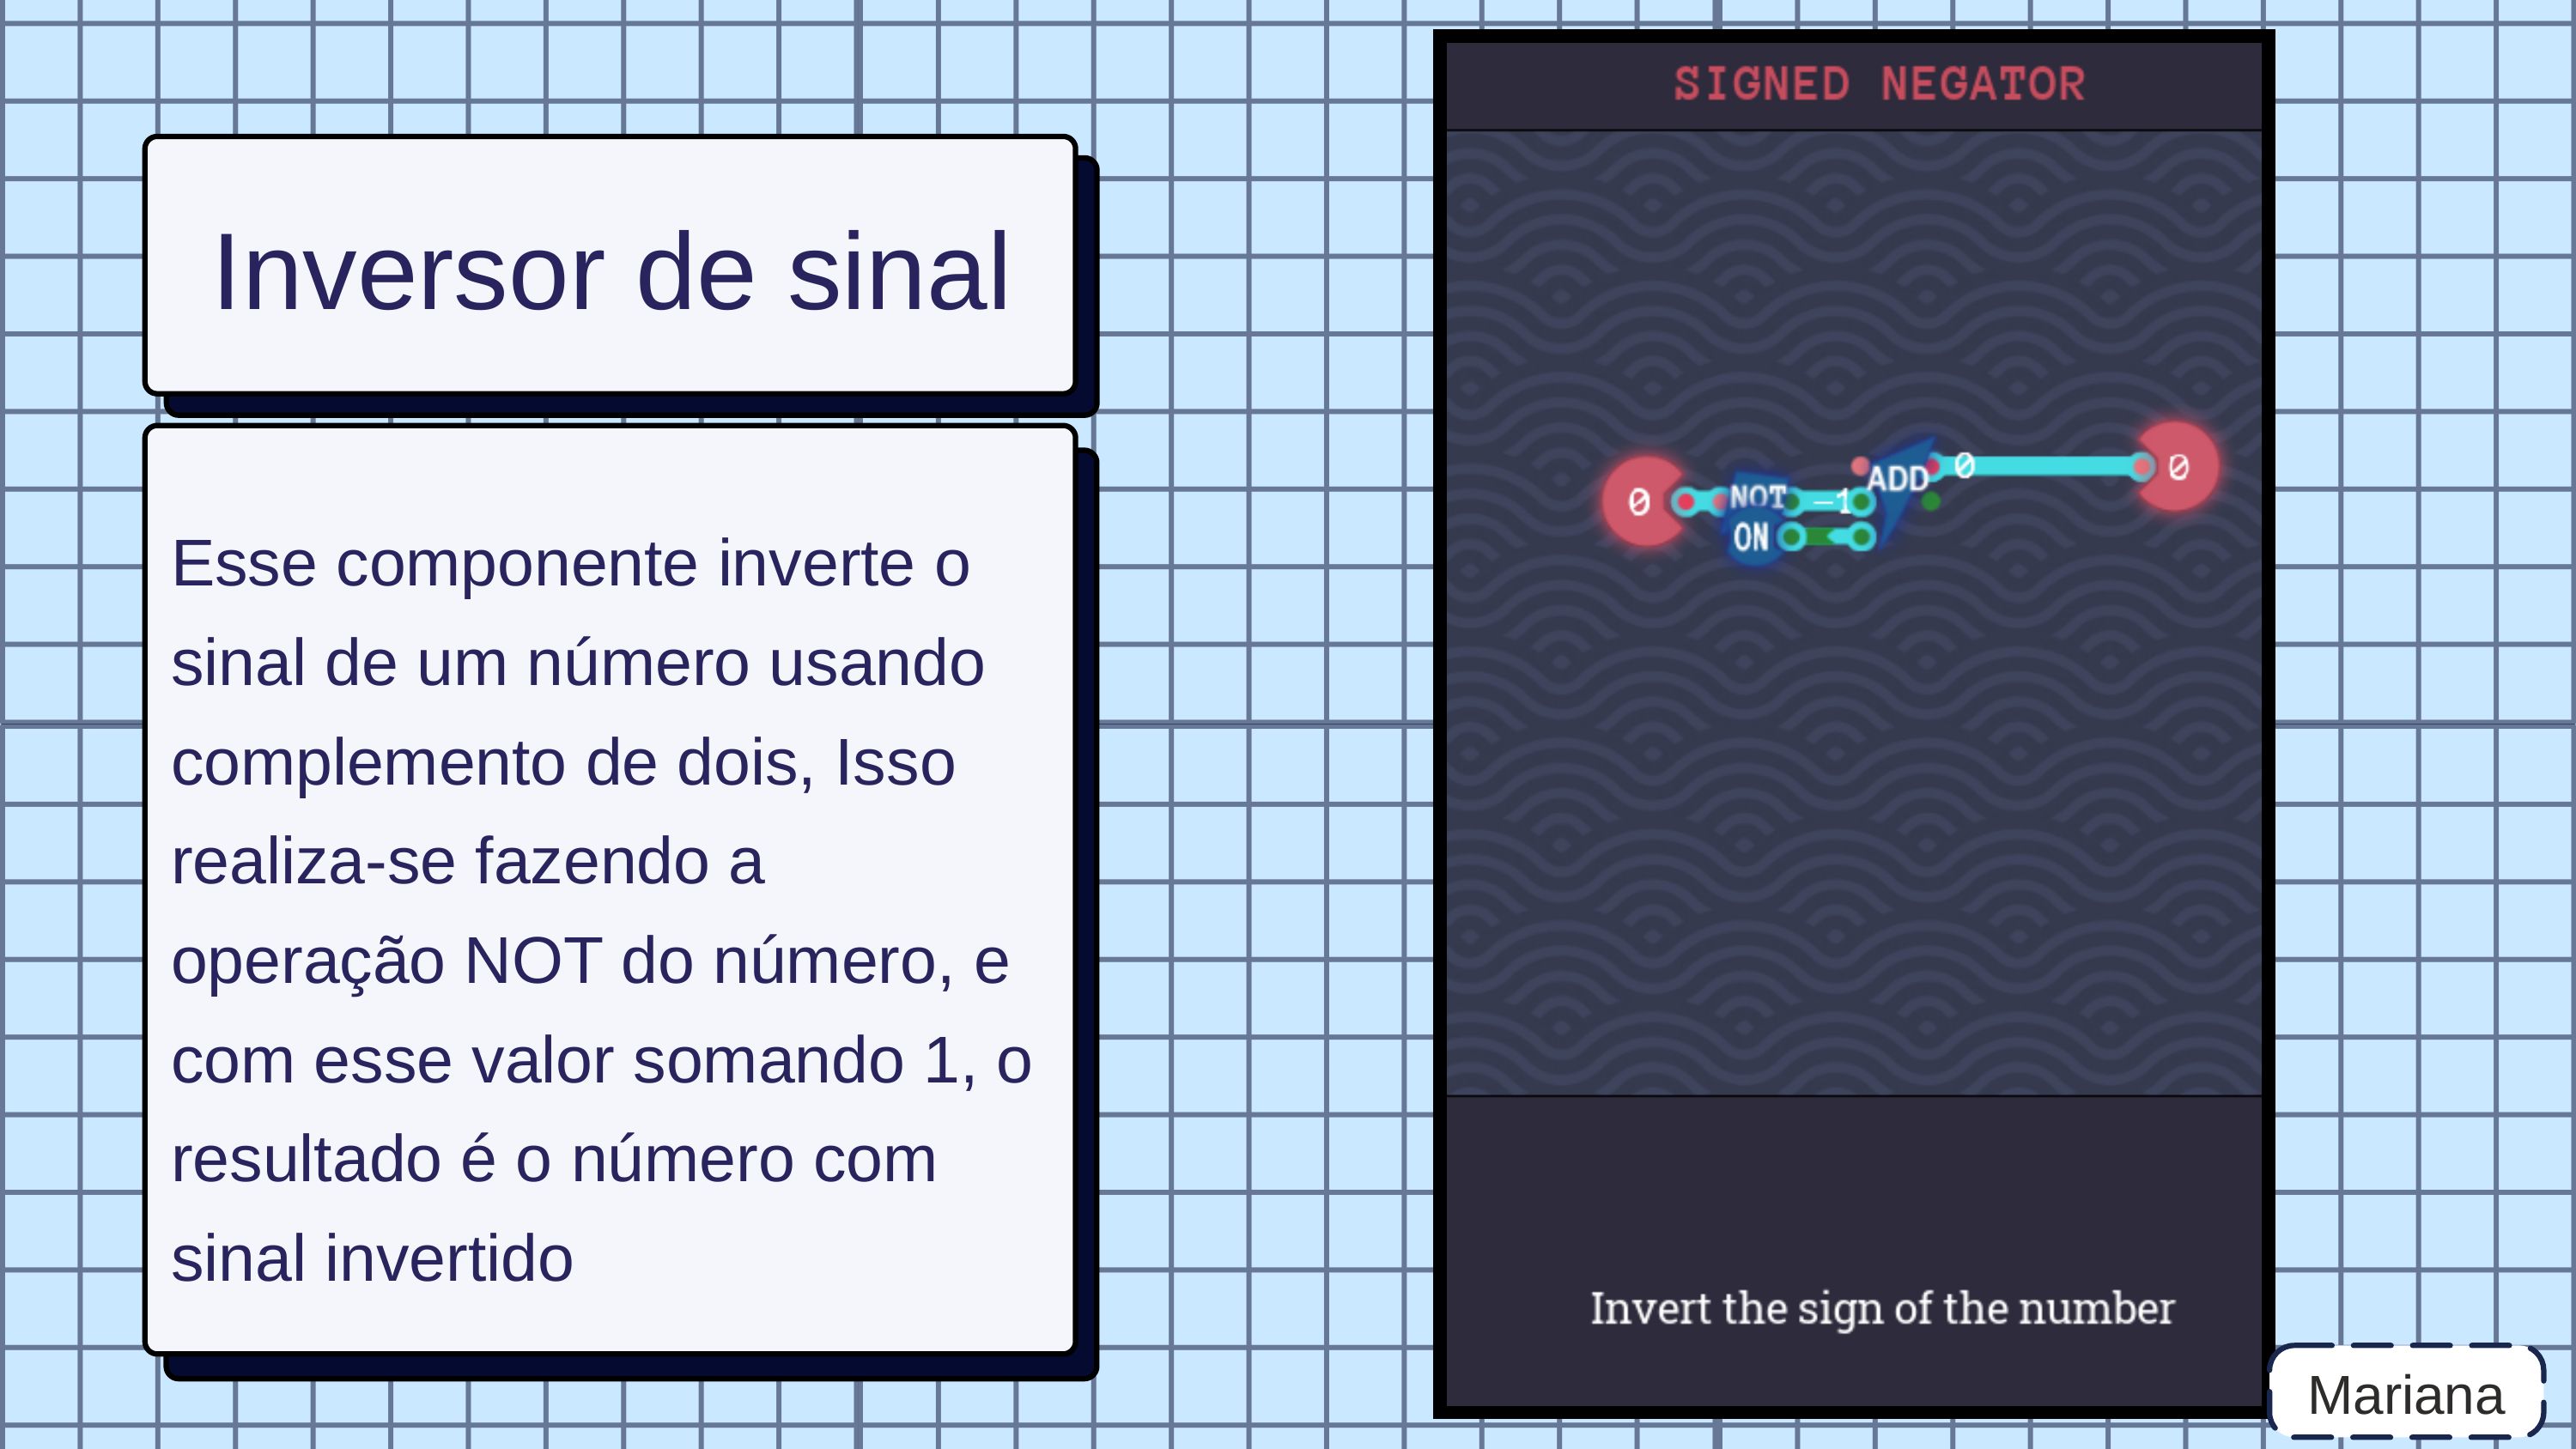

Inversor de sinal

Esse componente inverte o sinal de um número usando complemento de dois, Isso realiza-se fazendo a operação NOT do número, e com esse valor somando 1, o resultado é o número com sinal invertido

Mariana